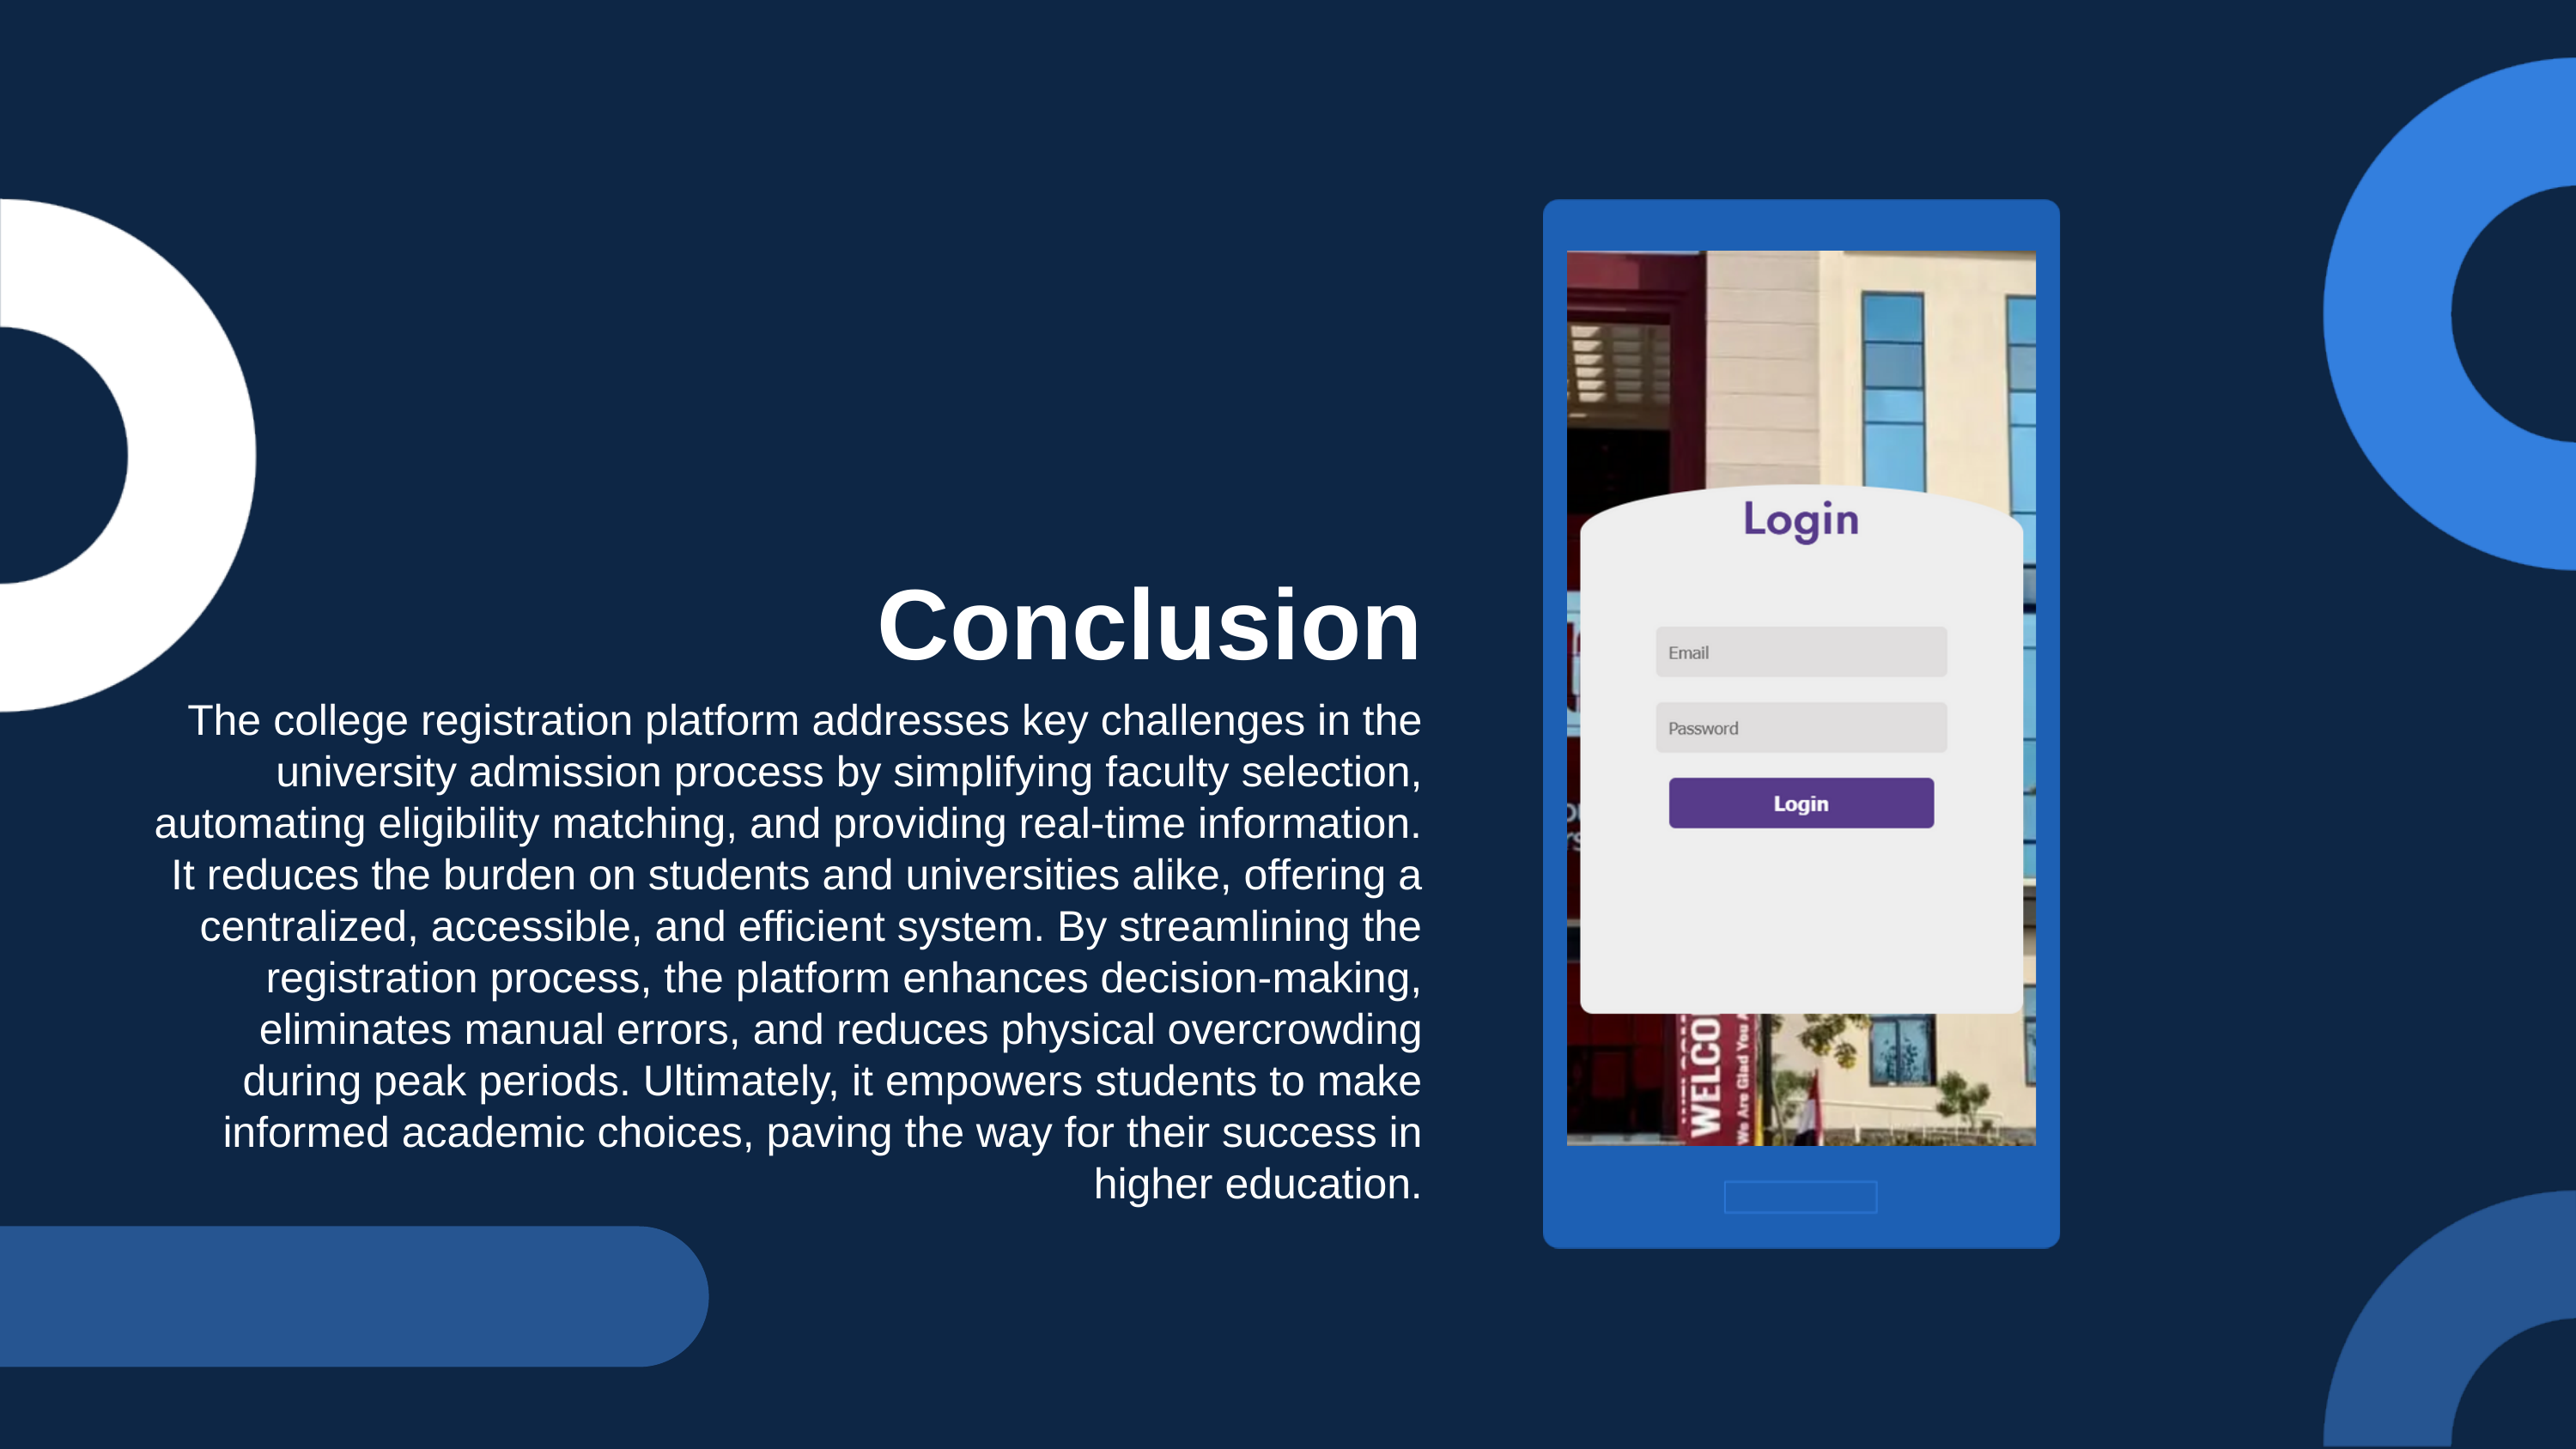

Conclusion
The college registration platform addresses key challenges in the university admission process by simplifying faculty selection, automating eligibility matching, and providing real-time information. It reduces the burden on students and universities alike, offering a centralized, accessible, and efficient system. By streamlining the registration process, the platform enhances decision-making, eliminates manual errors, and reduces physical overcrowding during peak periods. Ultimately, it empowers students to make informed academic choices, paving the way for their success in higher education.